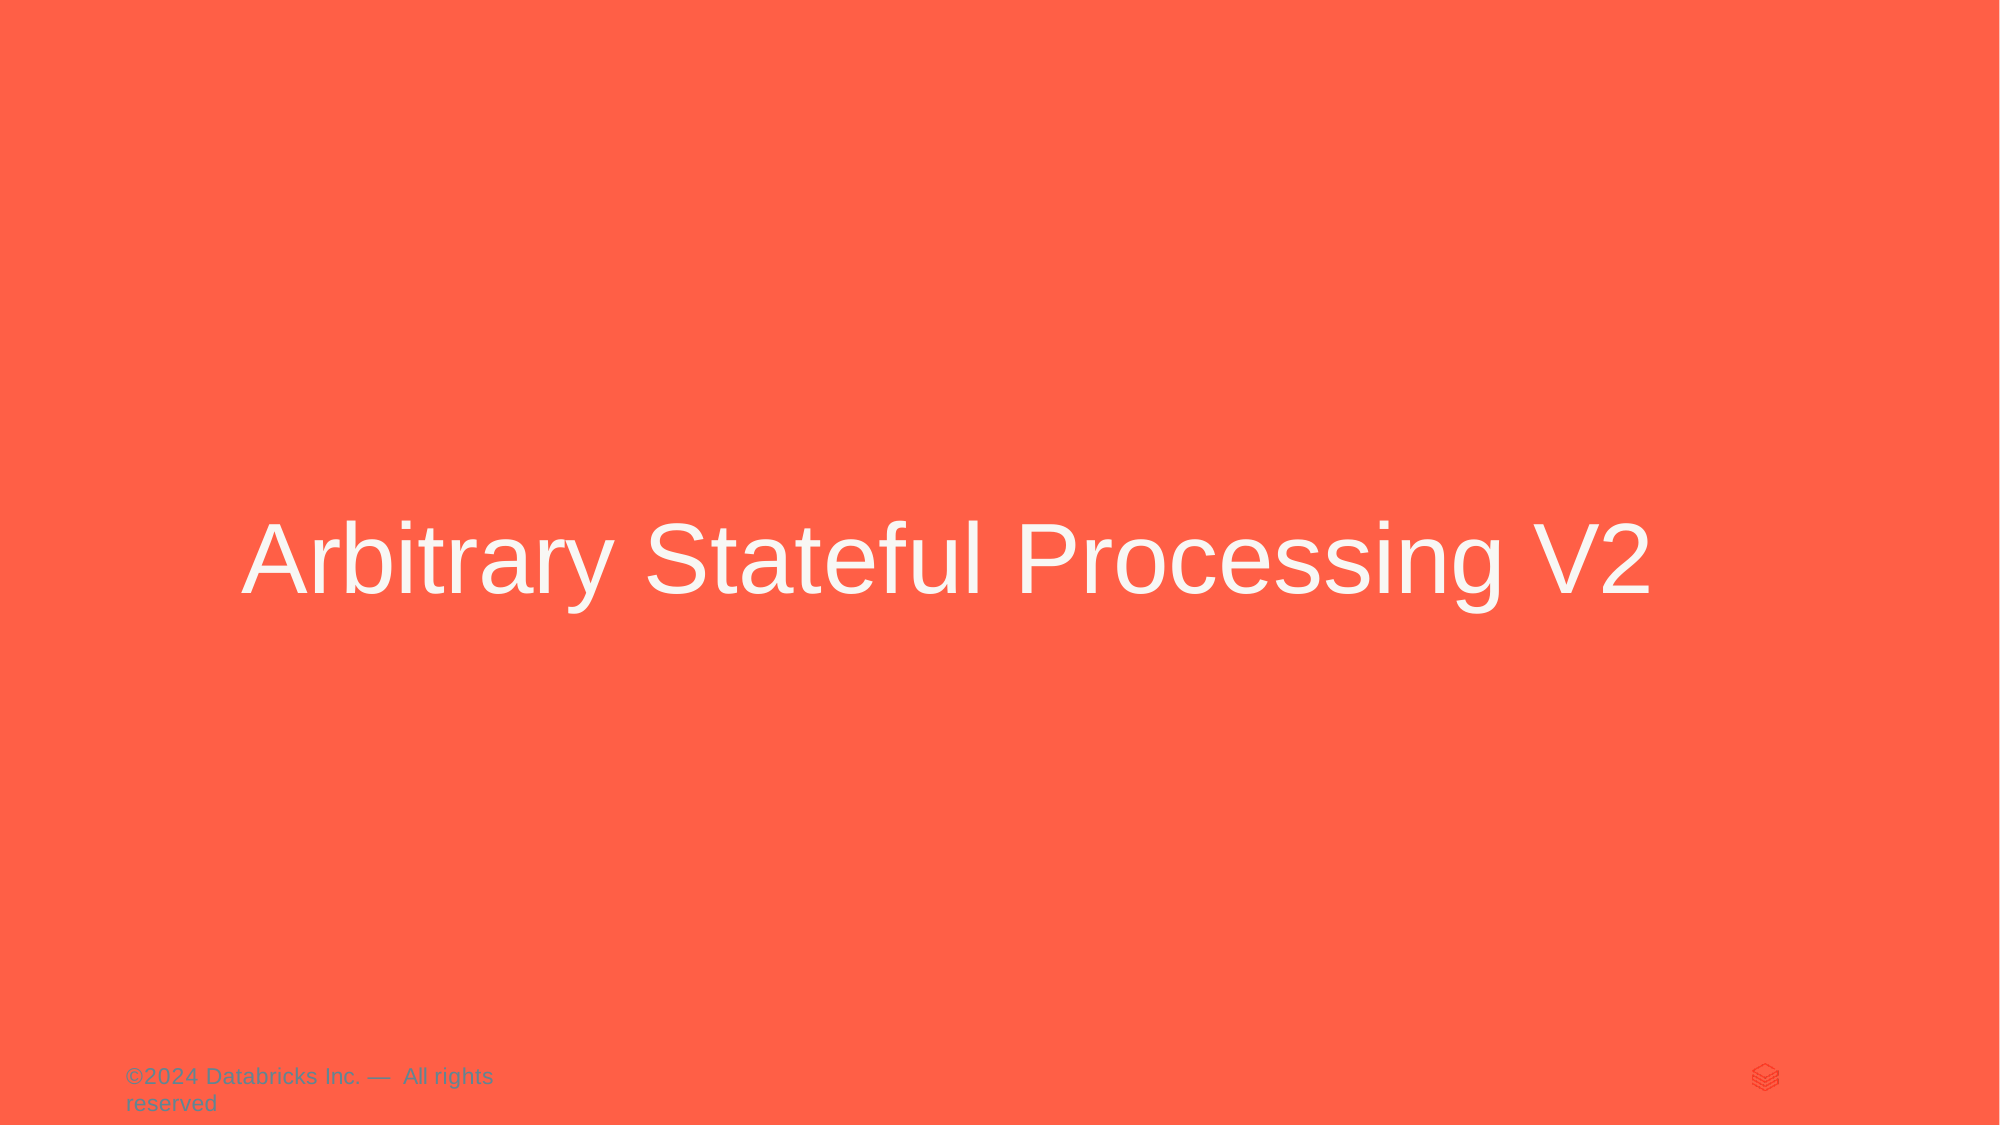

# Arbitrary Stateful Processing V2
©2024 Databricks Inc. — All rights reserved